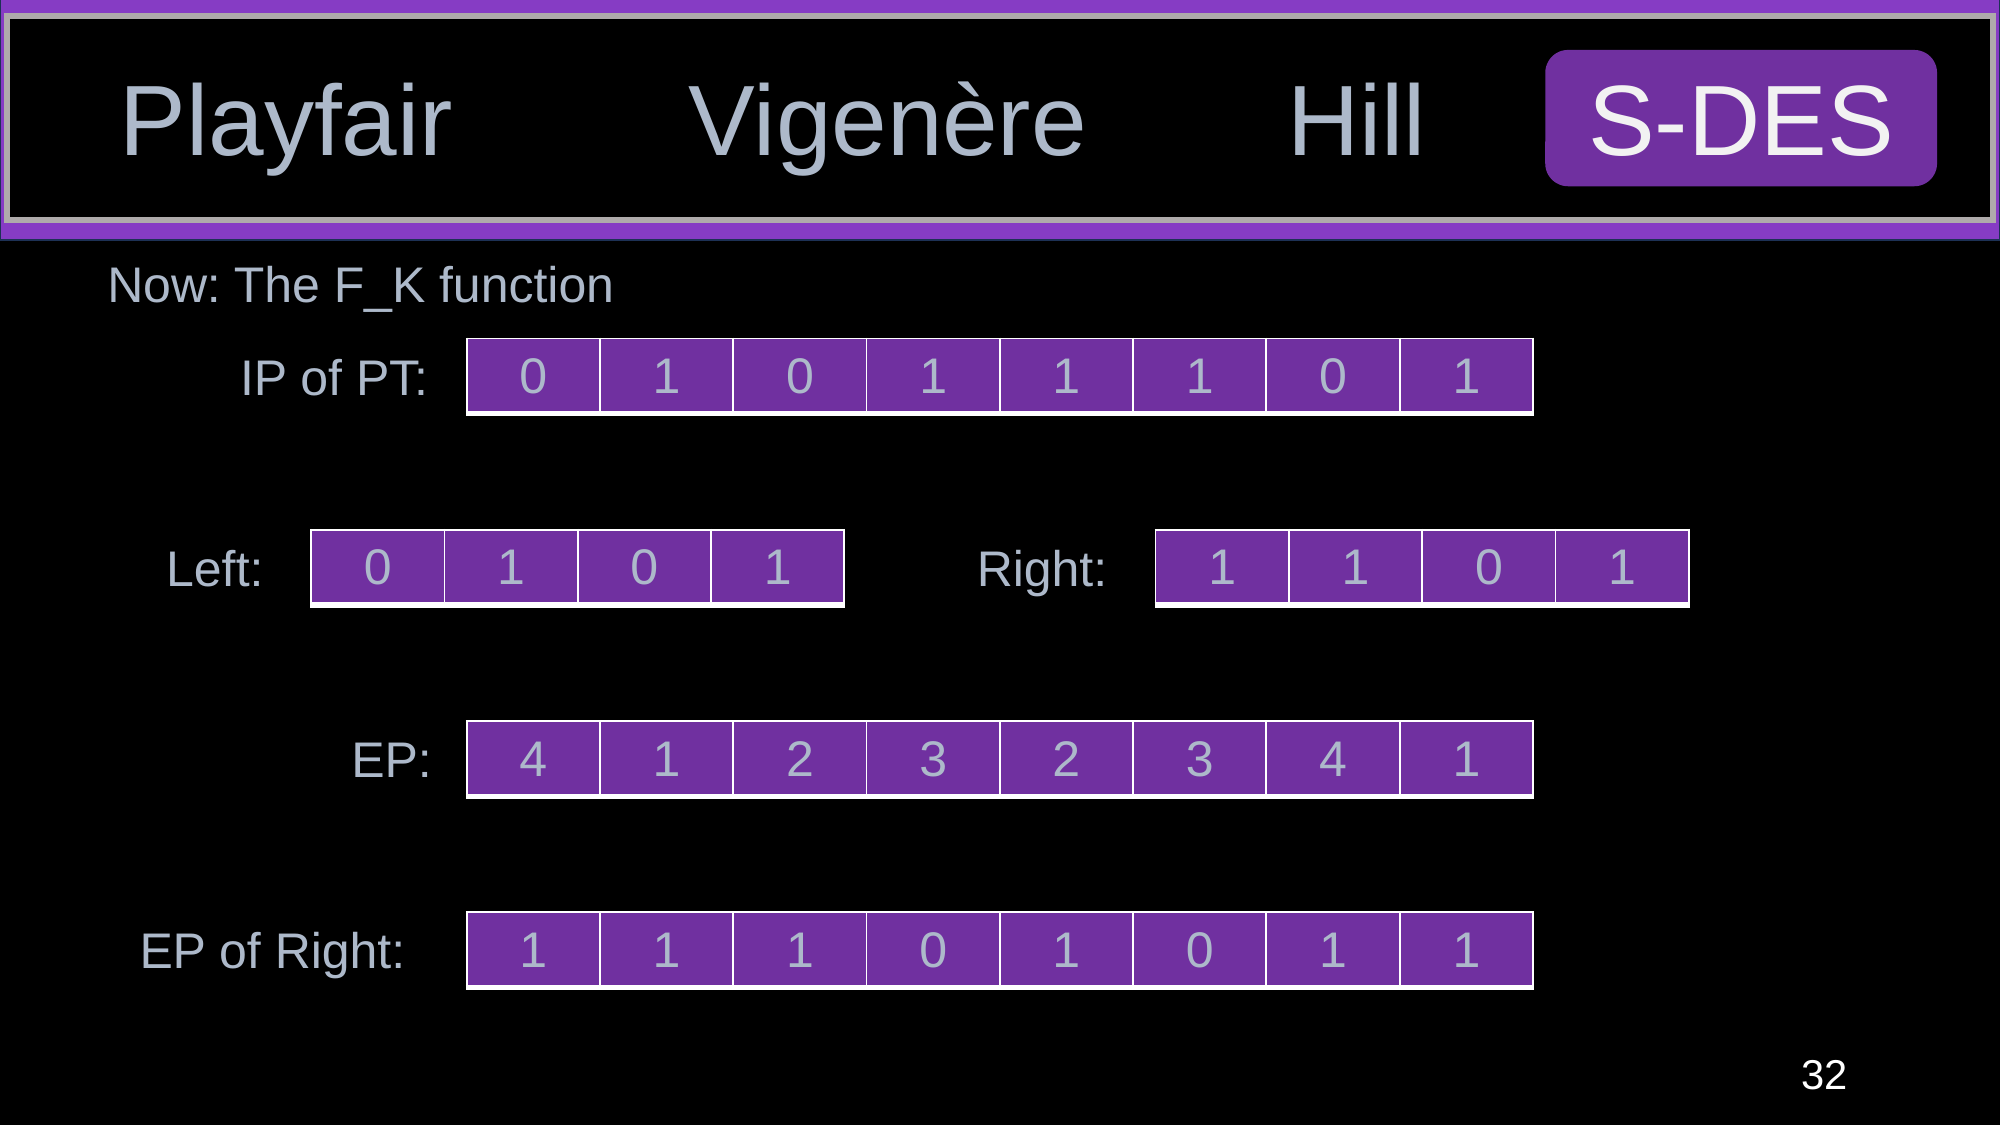

Playfair
Vigenère
Hill
S-DES

Now: The F_K function
| 0 | 1 | 0 | 1 | 1 | 1 | 0 | 1 |
| --- | --- | --- | --- | --- | --- | --- | --- |
IP of PT:
Left:
Right:
| 0 | 1 | 0 | 1 |
| --- | --- | --- | --- |
| 1 | 1 | 0 | 1 |
| --- | --- | --- | --- |
EP:
| 4 | 1 | 2 | 3 | 2 | 3 | 4 | 1 |
| --- | --- | --- | --- | --- | --- | --- | --- |
EP of Right:
| 1 | 1 | 1 | 0 | 1 | 0 | 1 | 1 |
| --- | --- | --- | --- | --- | --- | --- | --- |
32